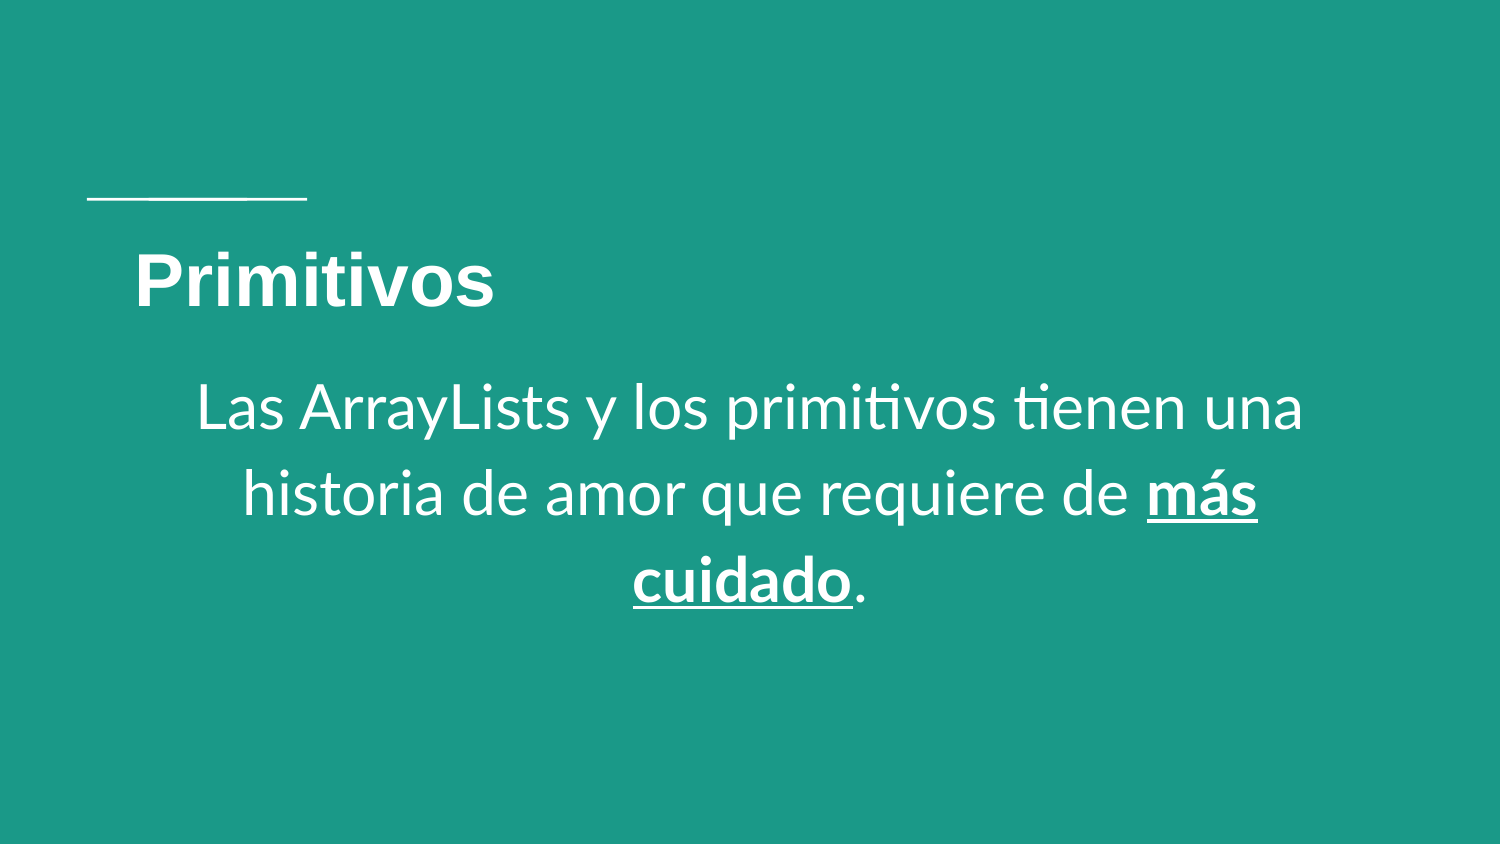

# Primitivos
Las ArrayLists y los primitivos tienen una historia de amor que requiere de más cuidado.